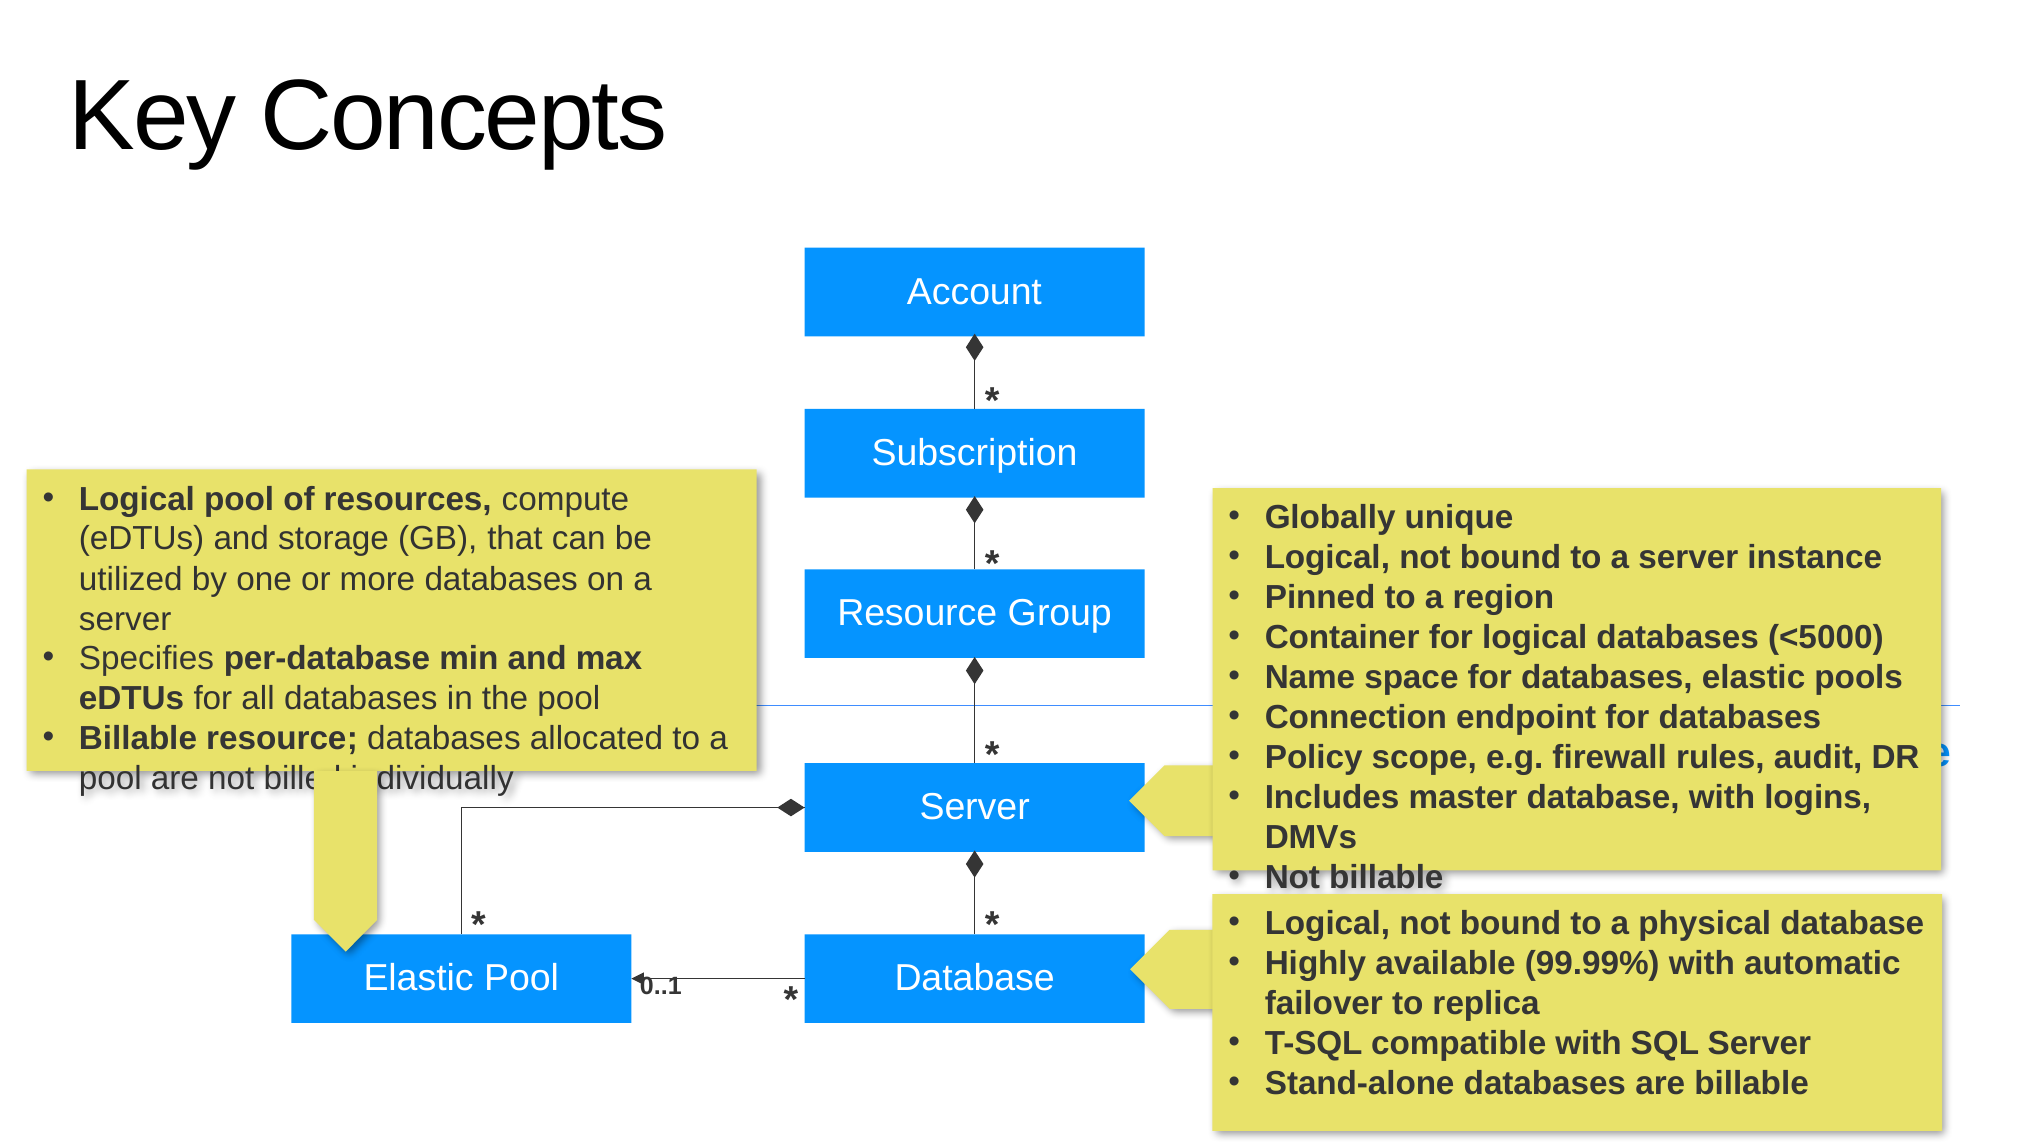

# Key Concepts
Account

*
Subscription
Logical pool of resources, compute (eDTUs) and storage (GB), that can be utilized by one or more databases on a server
Specifies per-database min and max eDTUs for all databases in the pool
Billable resource; databases allocated to a pool are not billed individually

Globally unique
Logical, not bound to a server instance
Pinned to a region
Container for logical databases (<5000)
Name space for databases, elastic pools
Connection endpoint for databases
Policy scope, e.g. firewall rules, audit, DR
Includes master database, with logins, DMVs
Not billable

*
Resource Group
Azure

*
SQL Database
Server

*
*
Logical, not bound to a physical database
Highly available (99.99%) with automatic failover to replica
T-SQL compatible with SQL Server
Stand-alone databases are billable

Elastic Pool
Database
0..1
*